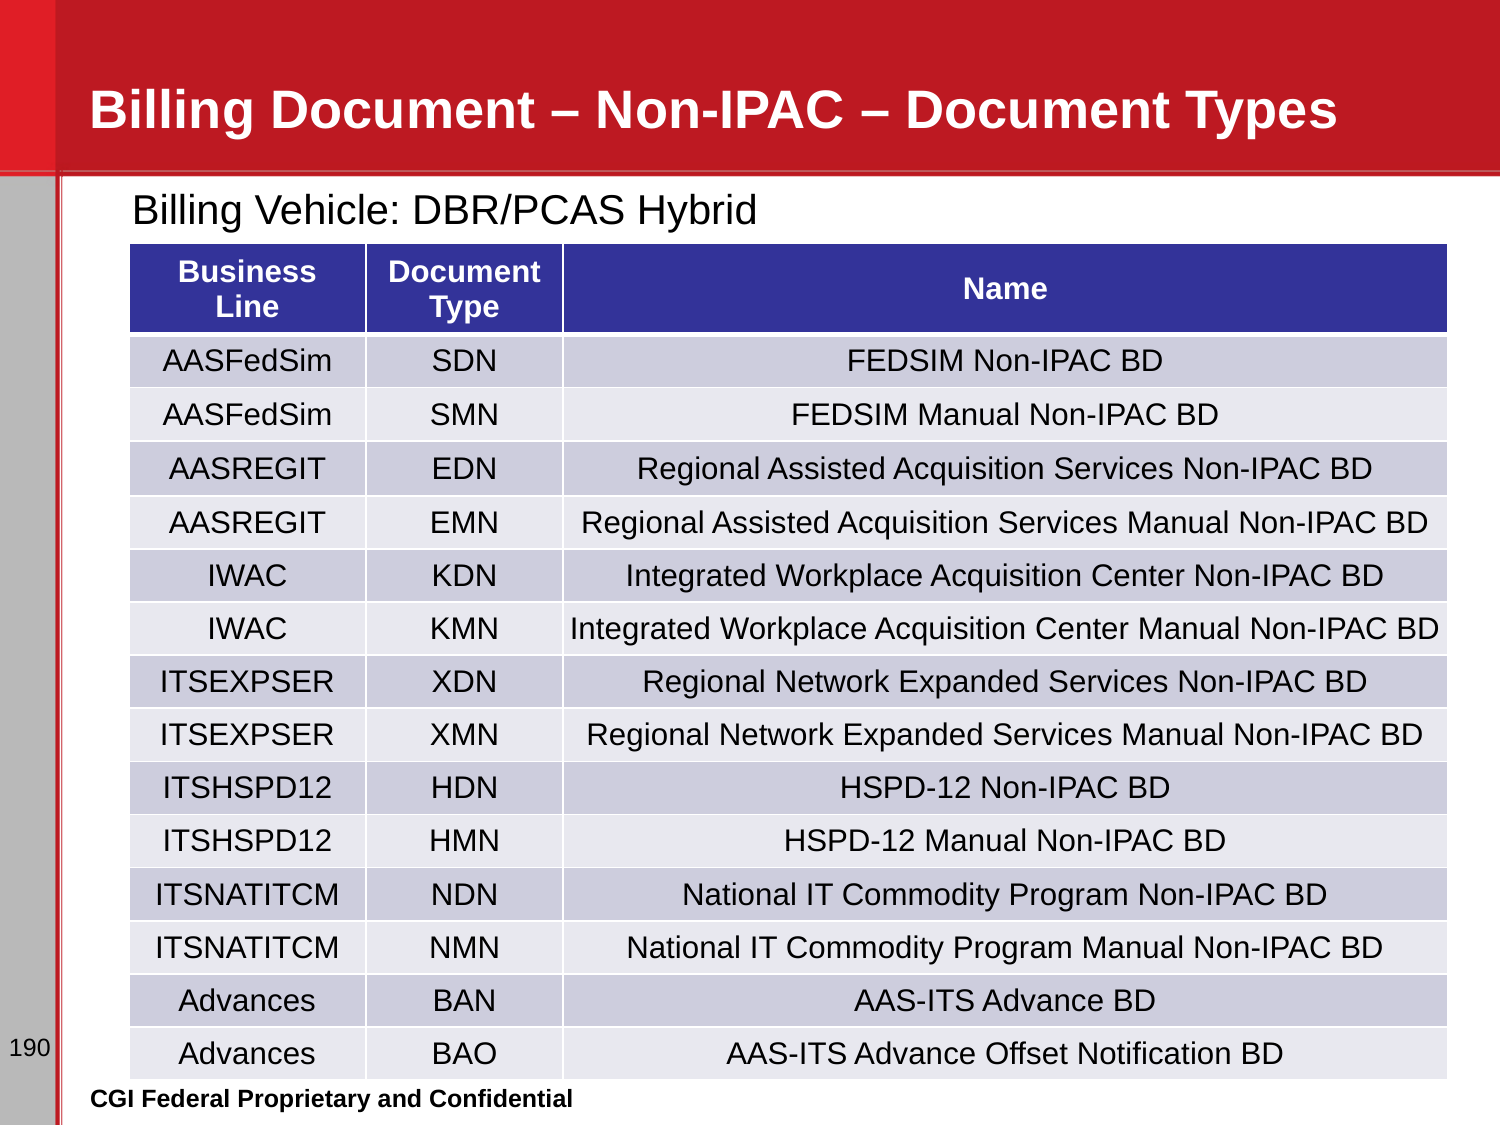

# Billing Document – Non-IPAC – Document Types
Billing Vehicle: DBR/PCAS Hybrid

| Business Line | Document Type | Name |
| --- | --- | --- |
| AASFedSim | SDN | FEDSIM Non-IPAC BD |
| AASFedSim | SMN | FEDSIM Manual Non-IPAC BD |
| AASREGIT | EDN | Regional Assisted Acquisition Services Non-IPAC BD |
| AASREGIT | EMN | Regional Assisted Acquisition Services Manual Non-IPAC BD |
| IWAC | KDN | Integrated Workplace Acquisition Center Non-IPAC BD |
| IWAC | KMN | Integrated Workplace Acquisition Center Manual Non-IPAC BD |
| ITSEXPSER | XDN | Regional Network Expanded Services Non-IPAC BD |
| ITSEXPSER | XMN | Regional Network Expanded Services Manual Non-IPAC BD |
| ITSHSPD12 | HDN | HSPD-12 Non-IPAC BD |
| ITSHSPD12 | HMN | HSPD-12 Manual Non-IPAC BD |
| ITSNATITCM | NDN | National IT Commodity Program Non-IPAC BD |
| ITSNATITCM | NMN | National IT Commodity Program Manual Non-IPAC BD |
| Advances | BAN | AAS-ITS Advance BD |
| Advances | BAO | AAS-ITS Advance Offset Notification BD |

190
CGI Federal Proprietary and Confidential